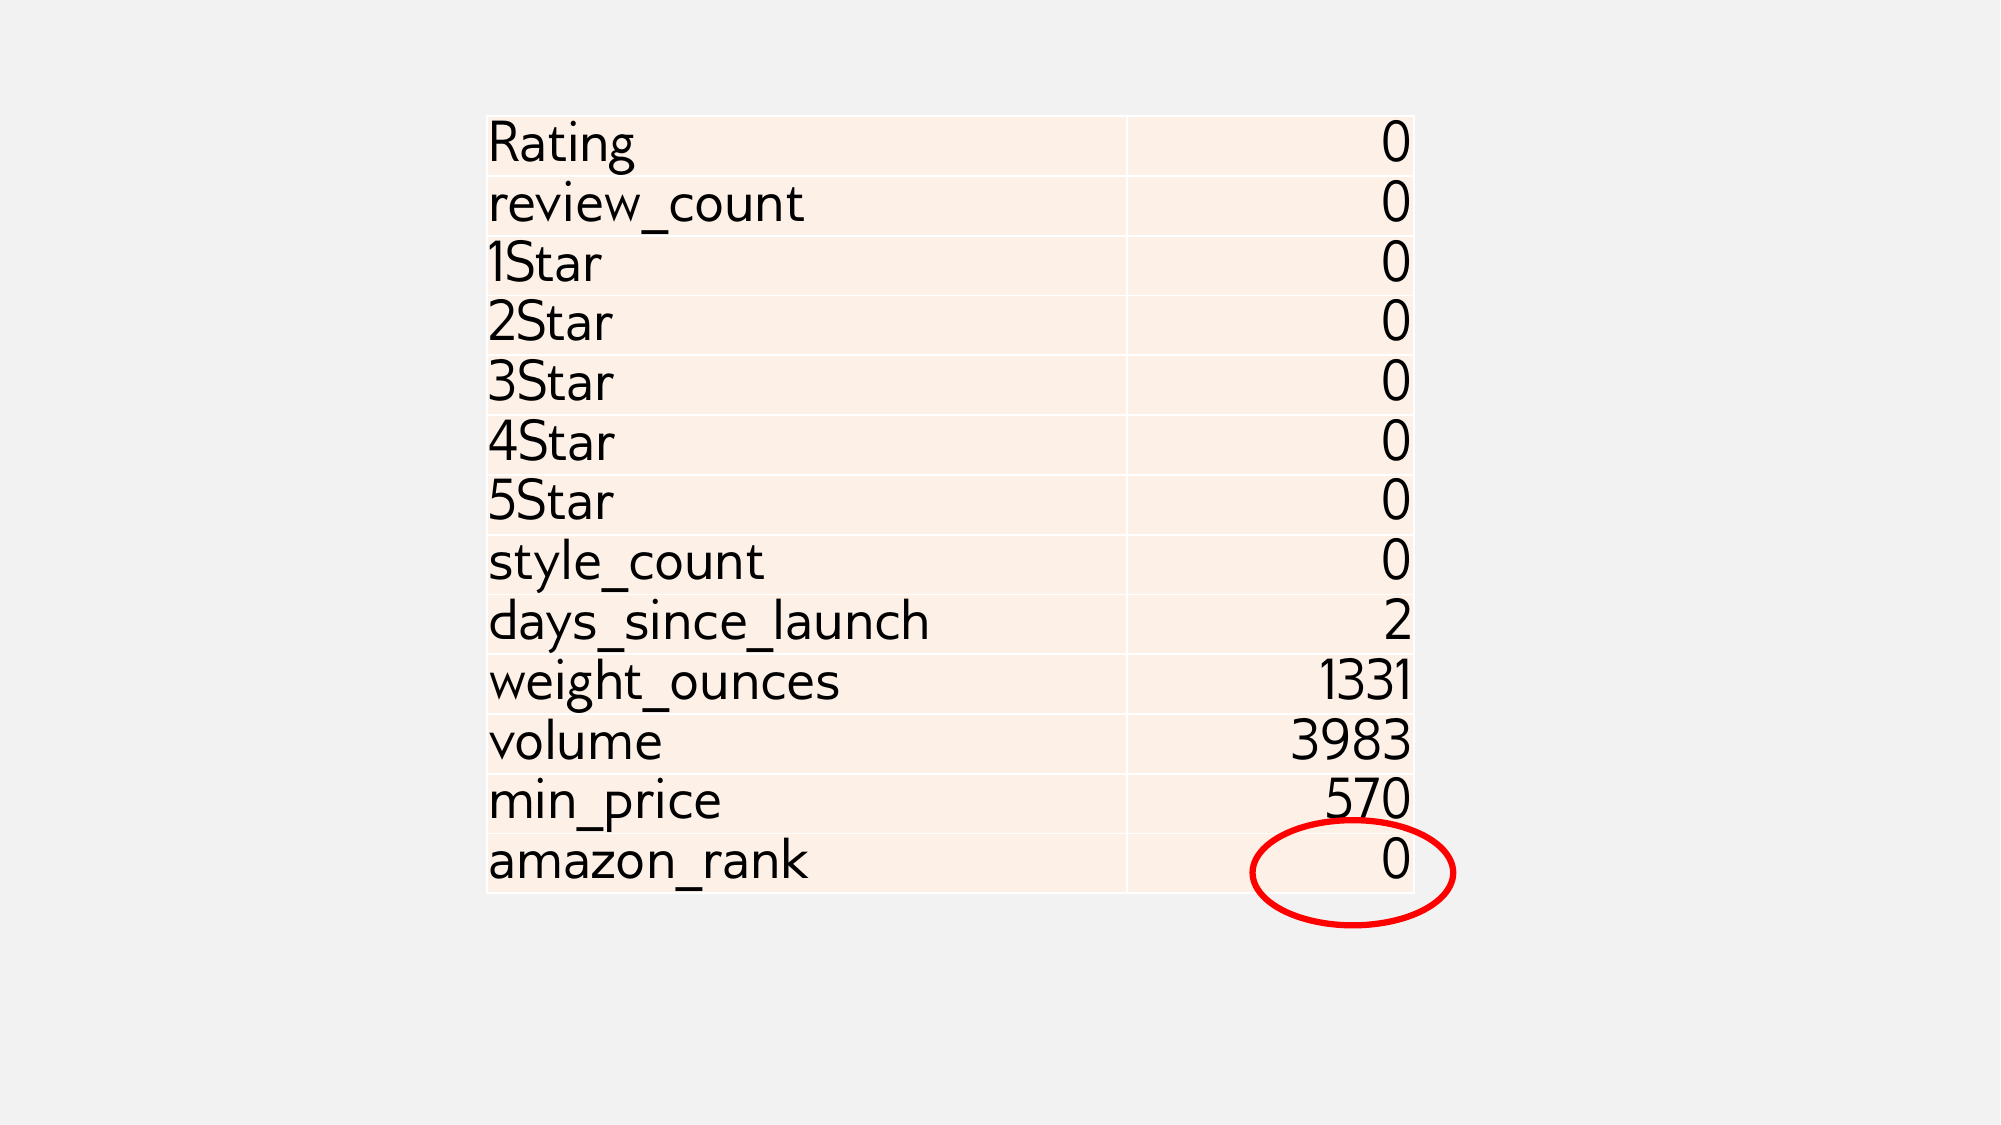

| Rating | 0 |
| --- | --- |
| review\_count | 0 |
| 1Star | 0 |
| 2Star | 0 |
| 3Star | 0 |
| 4Star | 0 |
| 5Star | 0 |
| style\_count | 0 |
| days\_since\_launch | 2 |
| weight\_ounces | 1331 |
| volume | 3983 |
| min\_price | 570 |
| amazon\_rank | 0 |